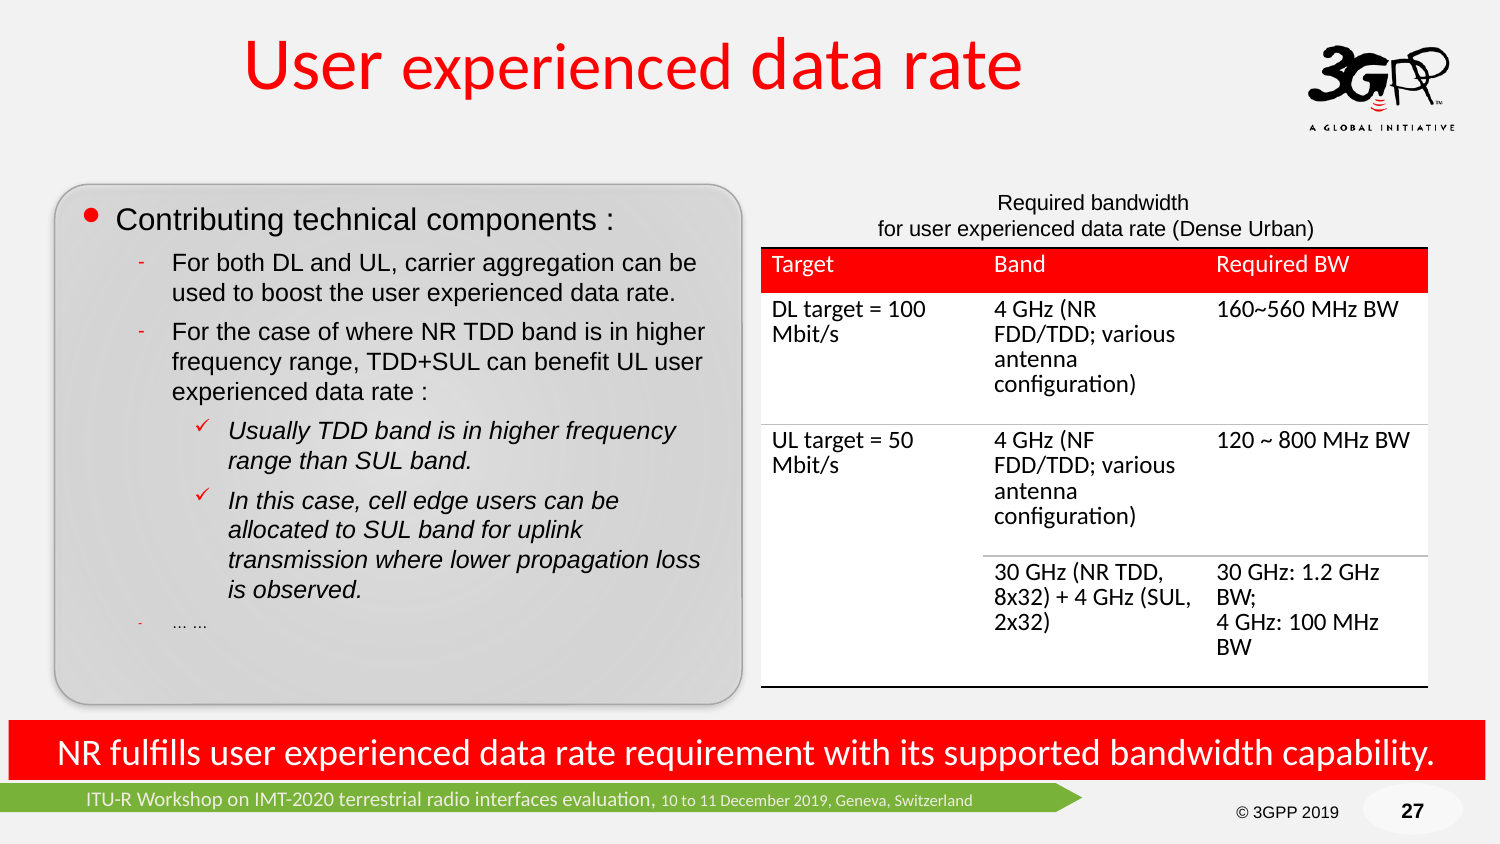

# User experienced data rate
Required bandwidth
for user experienced data rate (Dense Urban)

Contributing technical components :
For both DL and UL, carrier aggregation can be used to boost the user experienced data rate.
For the case of where NR TDD band is in higher frequency range, TDD+SUL can benefit UL user experienced data rate :
Usually TDD band is in higher frequency range than SUL band.
In this case, cell edge users can be allocated to SUL band for uplink transmission where lower propagation loss is observed.
… …
| Target | Band | Required BW |
| --- | --- | --- |
| DL target = 100 Mbit/s | 4 GHz (NR FDD/TDD; various antenna configuration) | 160~560 MHz BW |
| UL target = 50 Mbit/s | 4 GHz (NF FDD/TDD; various antenna configuration) | 120 ~ 800 MHz BW |
|  | 30 GHz (NR TDD, 8x32) + 4 GHz (SUL, 2x32) | 30 GHz: 1.2 GHz BW; 4 GHz: 100 MHz BW |
NR fulfills user experienced data rate requirement with its supported bandwidth capability.